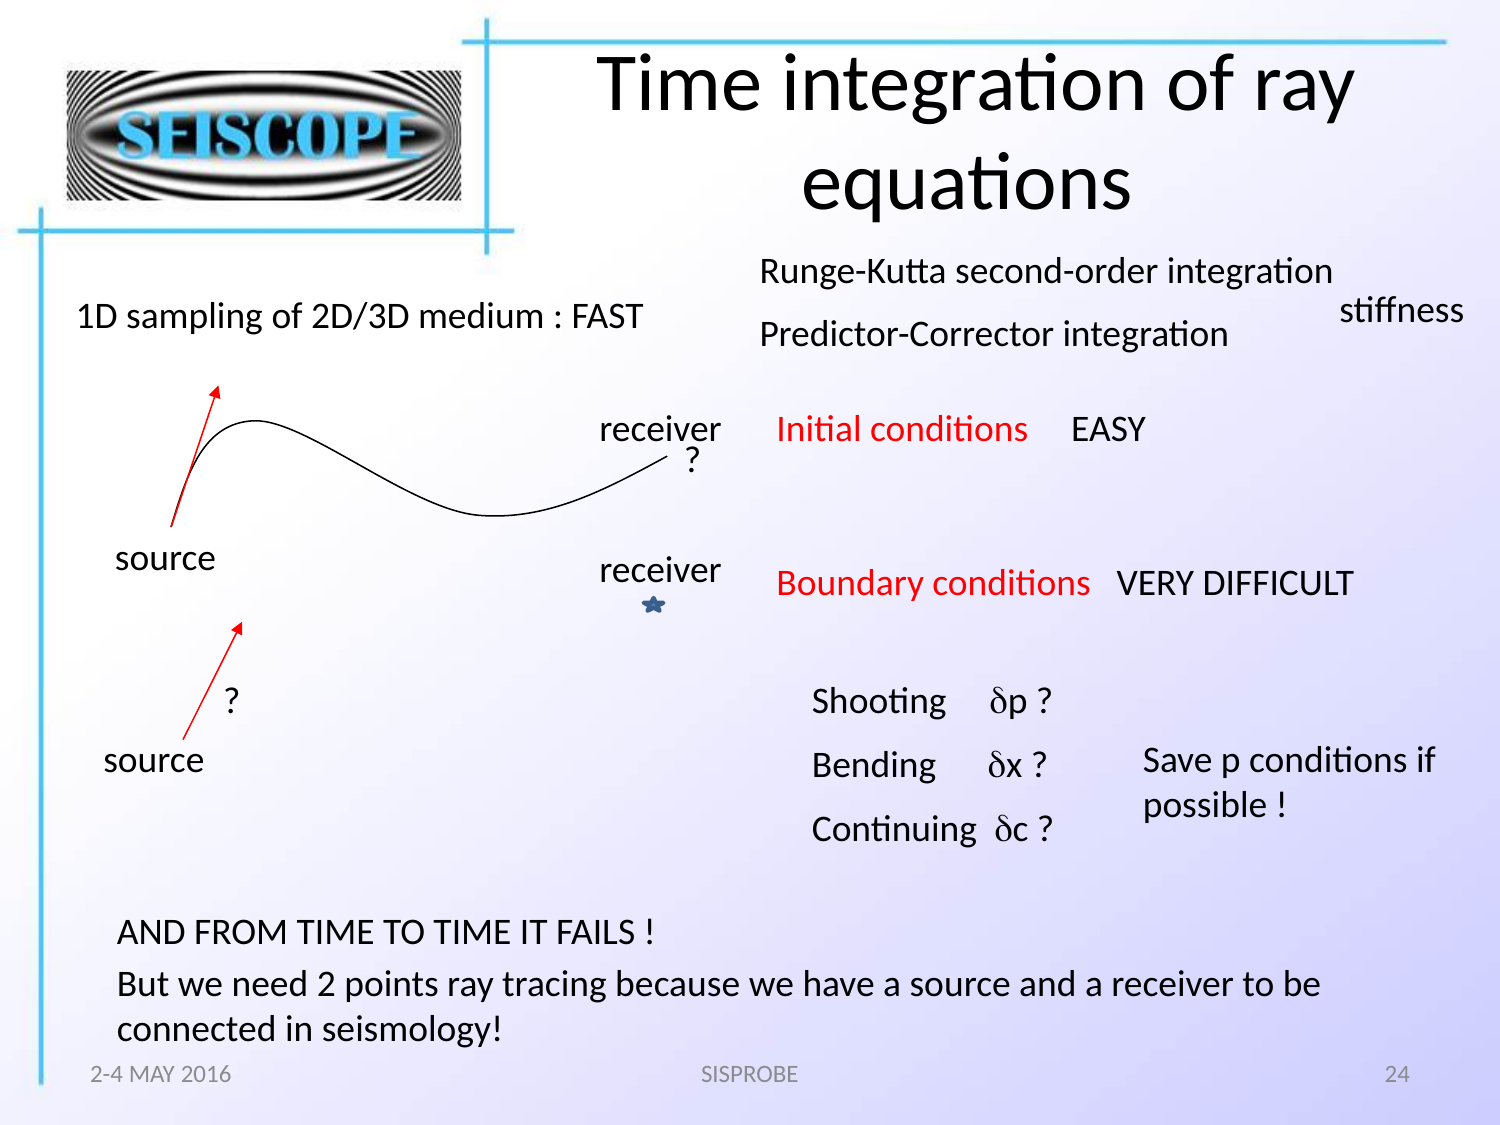

# Time integration of ray equations
Runge-Kutta second-order integration
Predictor-Corrector integration
stiffness
1D sampling of 2D/3D medium : FAST

receiver
Initial conditions     EASY

?
source
receiver
Boundary conditions   VERY DIFFICULT

?
Shooting     δp ?
Bending      δx ?
Continuing  δc ?
source
Save p conditions if possible !
AND FROM TIME TO TIME IT FAILS !
But we need 2 points ray tracing because we have a source and a receiver to be connected in seismology!
2-4 MAY 2016
SISPROBE
24